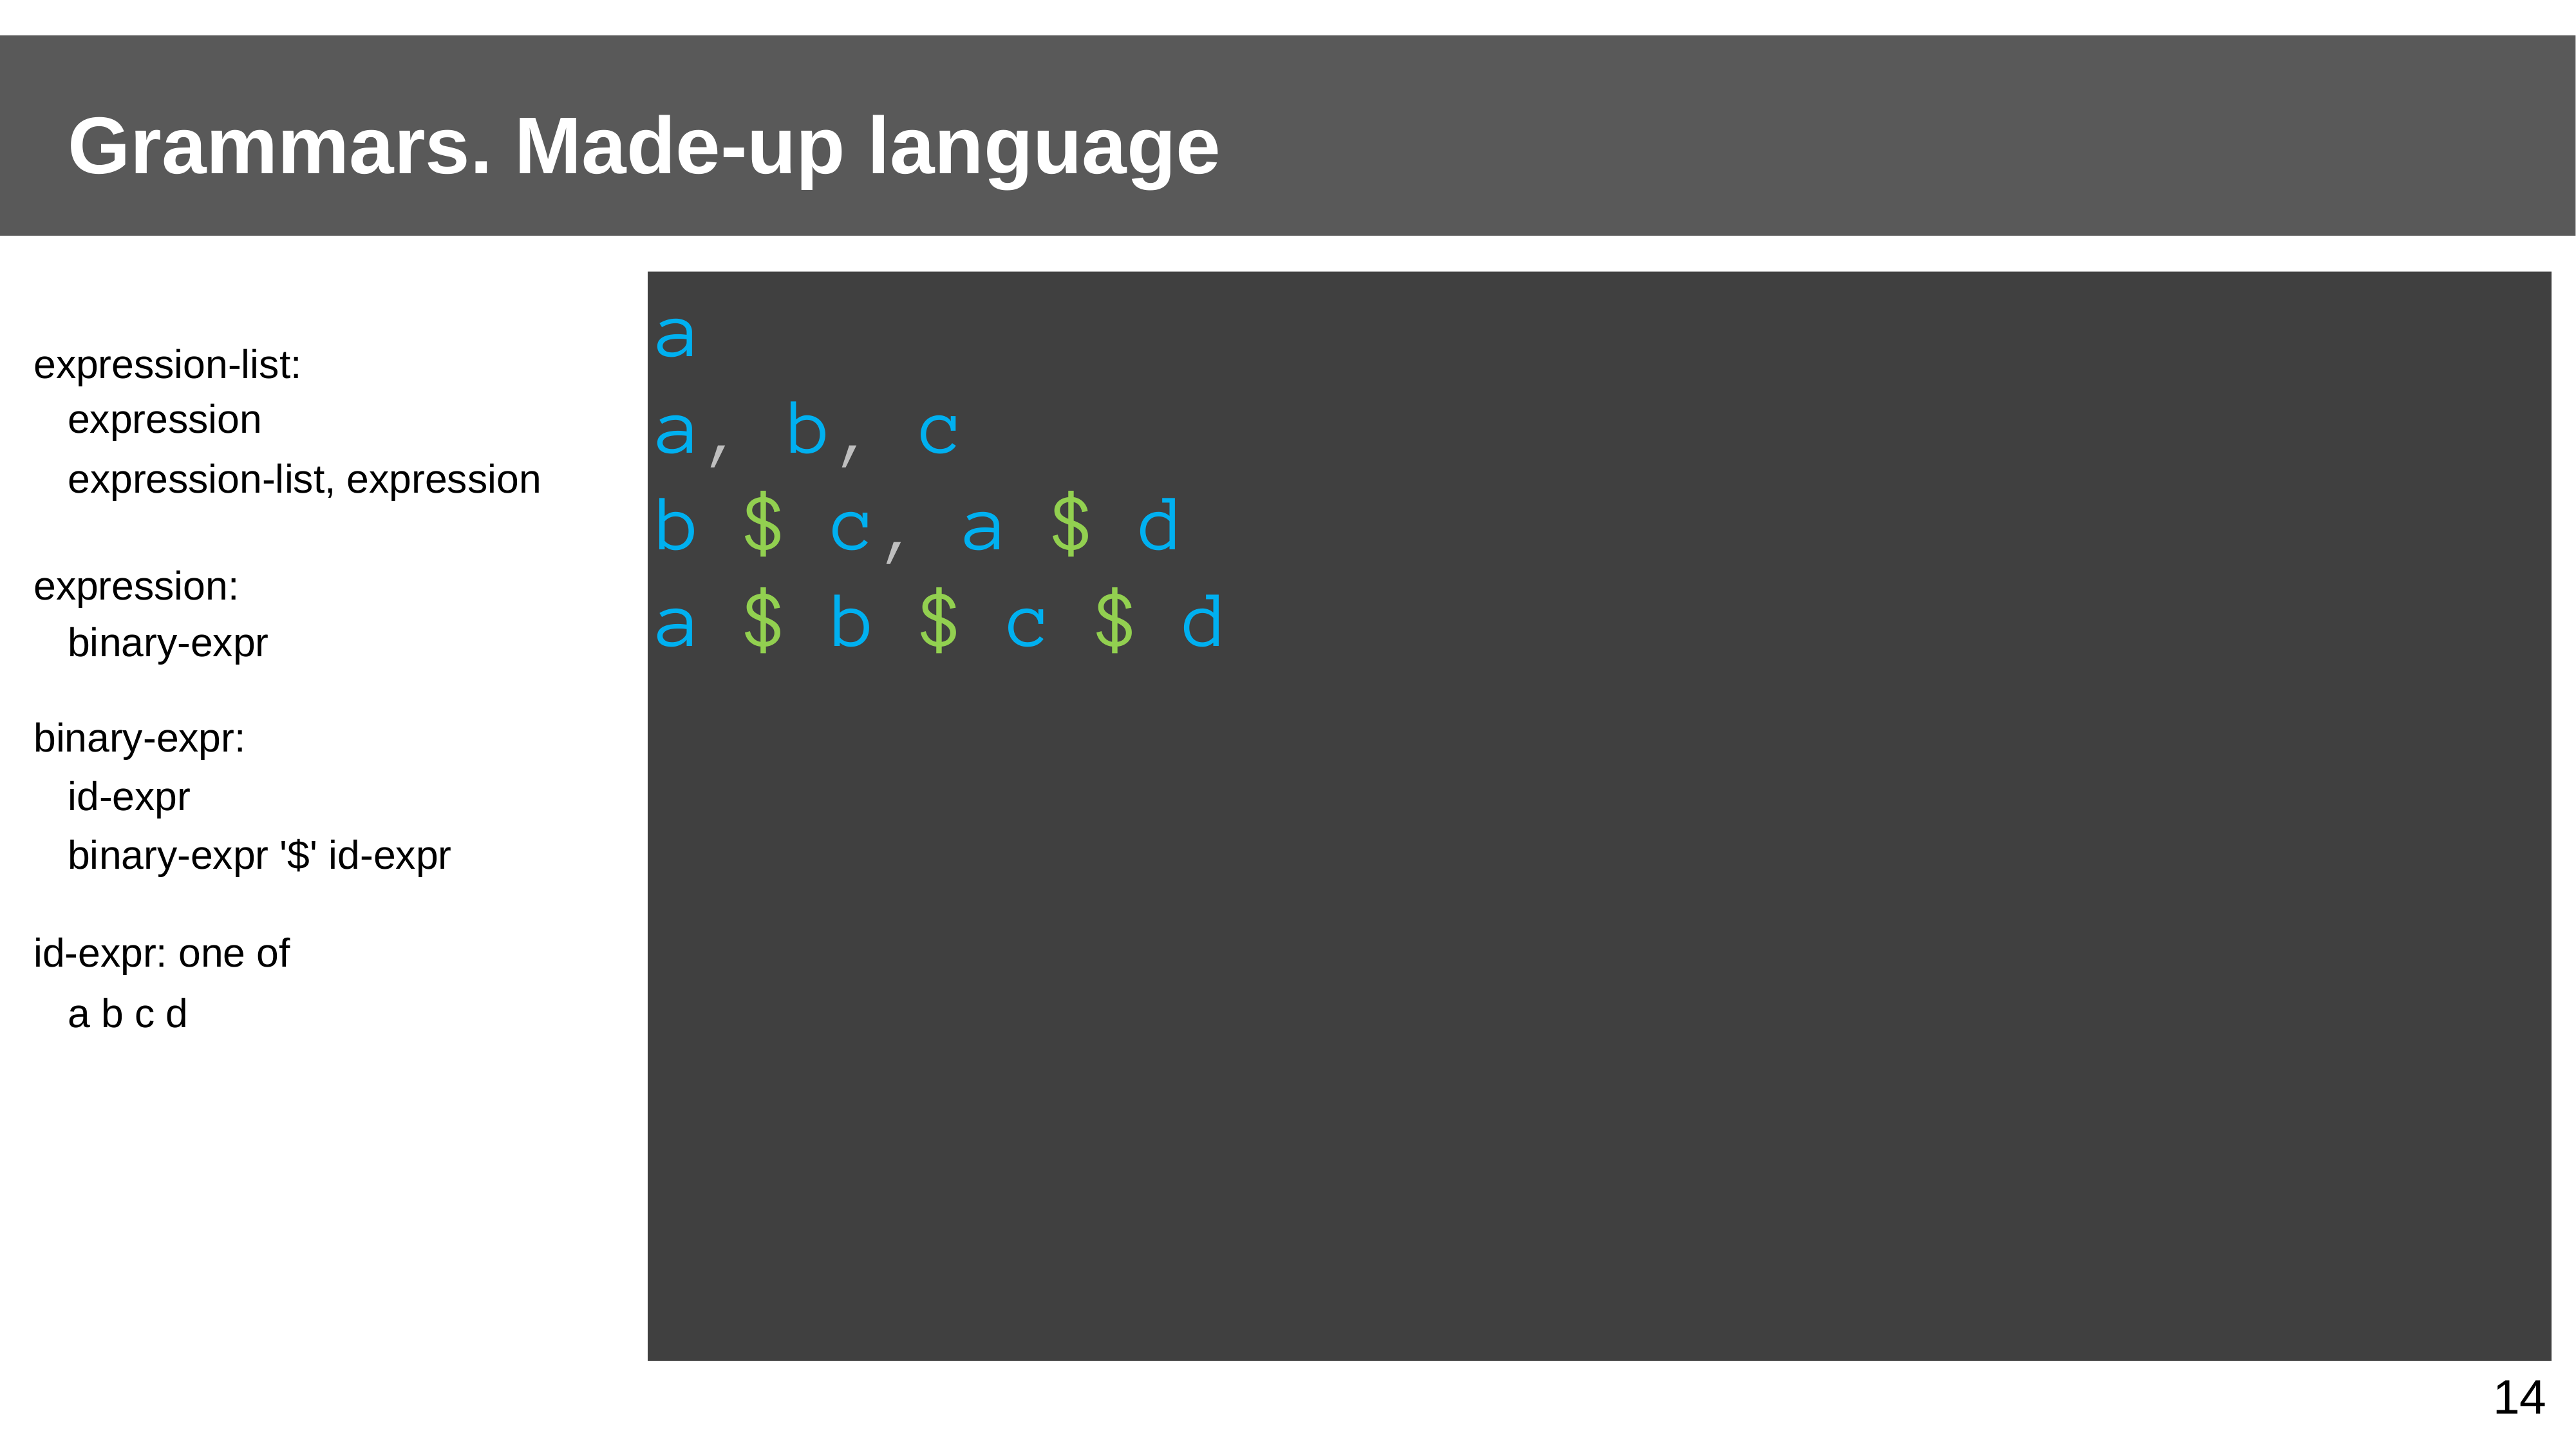

# Grammars. Made-up language
a
a, b, c
b $ c, a $ d
a $ b $ c $ d
expression-list:
expression
expression-list, expression
expression:
binary-expr
binary-expr:
id-expr
binary-expr '$' id-expr
id-expr: one of
a b c d